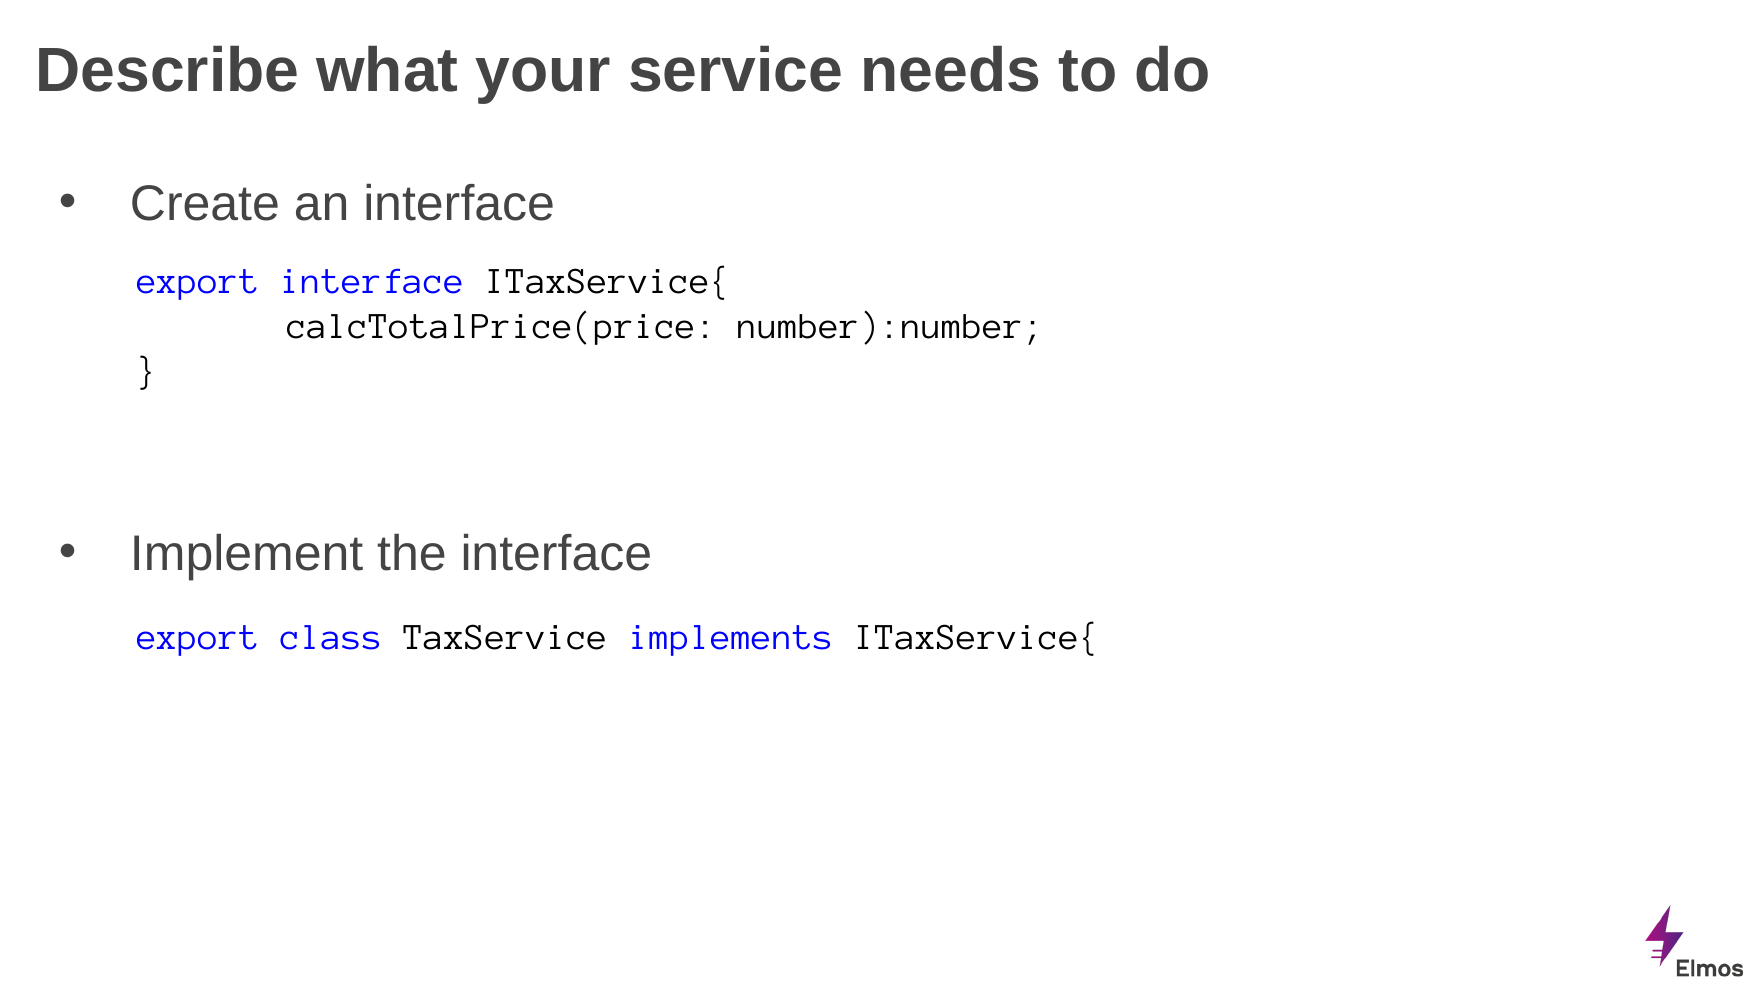

# Describe what your service needs to do
Create an interface

Implement the interface
export interface ITaxService{
	calcTotalPrice(price: number):number;
}
export class TaxService implements ITaxService{